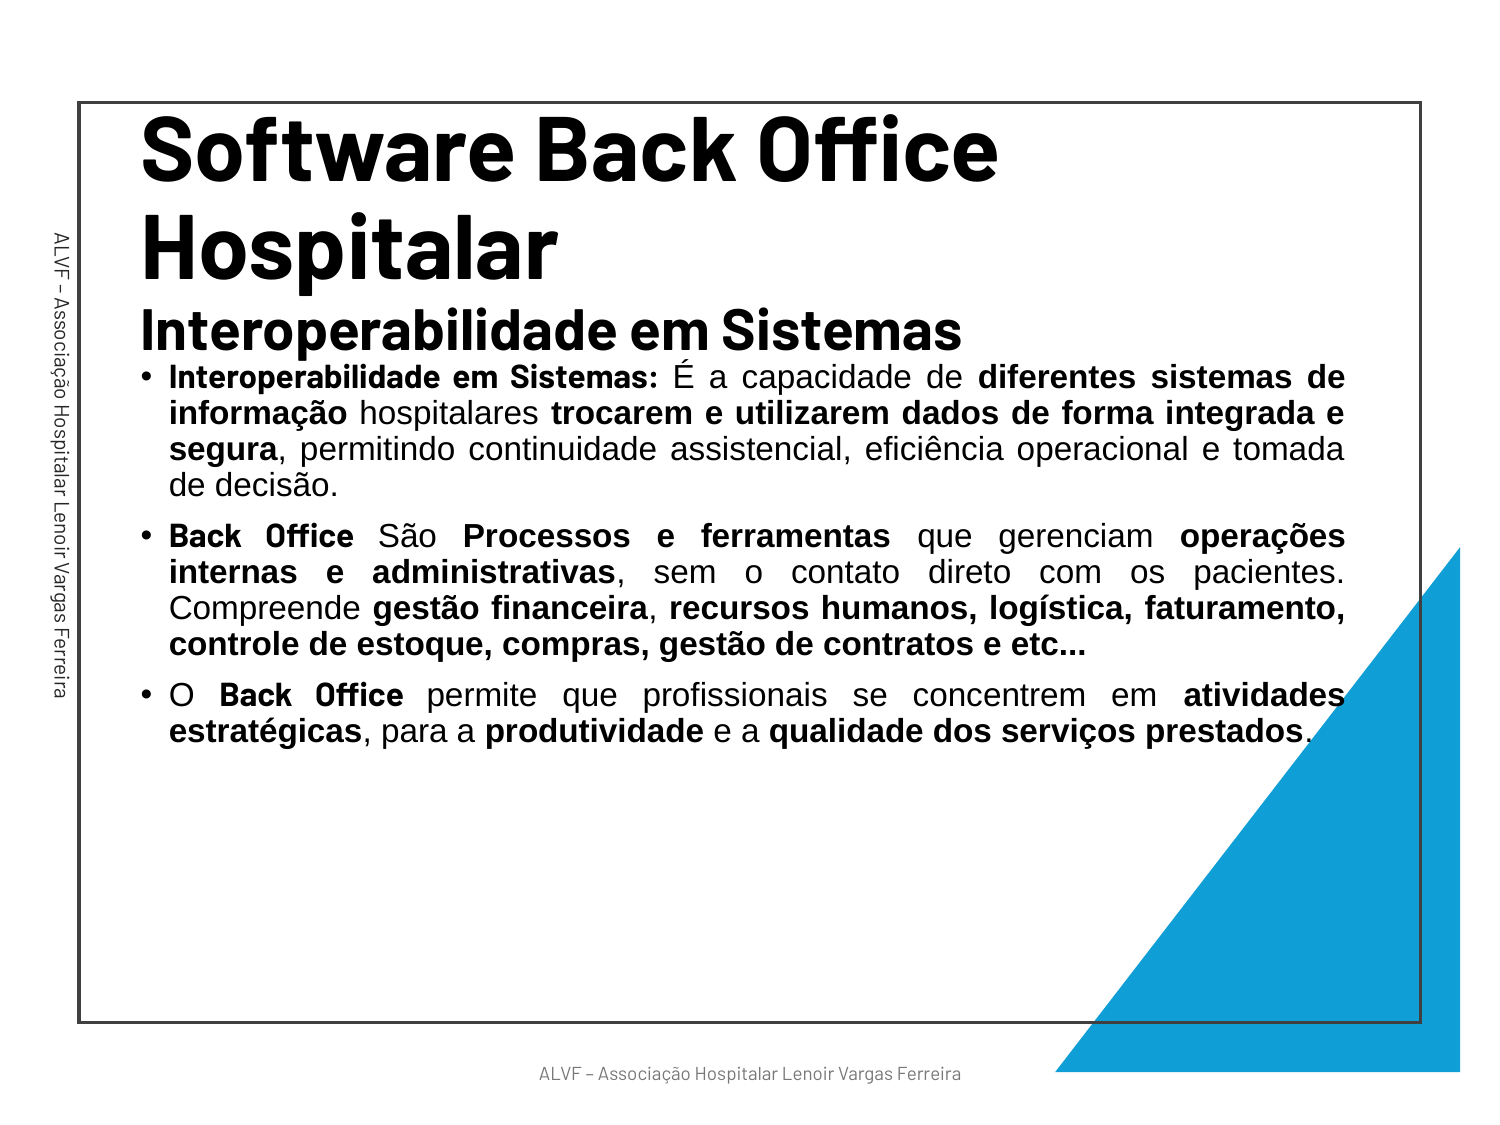

# Software Back Office Hospitalar Interoperabilidade em Sistemas
Interoperabilidade em Sistemas: É a capacidade de diferentes sistemas de informação hospitalares trocarem e utilizarem dados de forma integrada e segura, permitindo continuidade assistencial, eficiência operacional e tomada de decisão.
Back Office São Processos e ferramentas que gerenciam operações internas e administrativas, sem o contato direto com os pacientes. Compreende gestão financeira, recursos humanos, logística, faturamento, controle de estoque, compras, gestão de contratos e etc...
O Back Office permite que profissionais se concentrem em atividades estratégicas, para a produtividade e a qualidade dos serviços prestados.
ALVF – Associação Hospitalar Lenoir Vargas Ferreira

ALVF – Associação Hospitalar Lenoir Vargas Ferreira